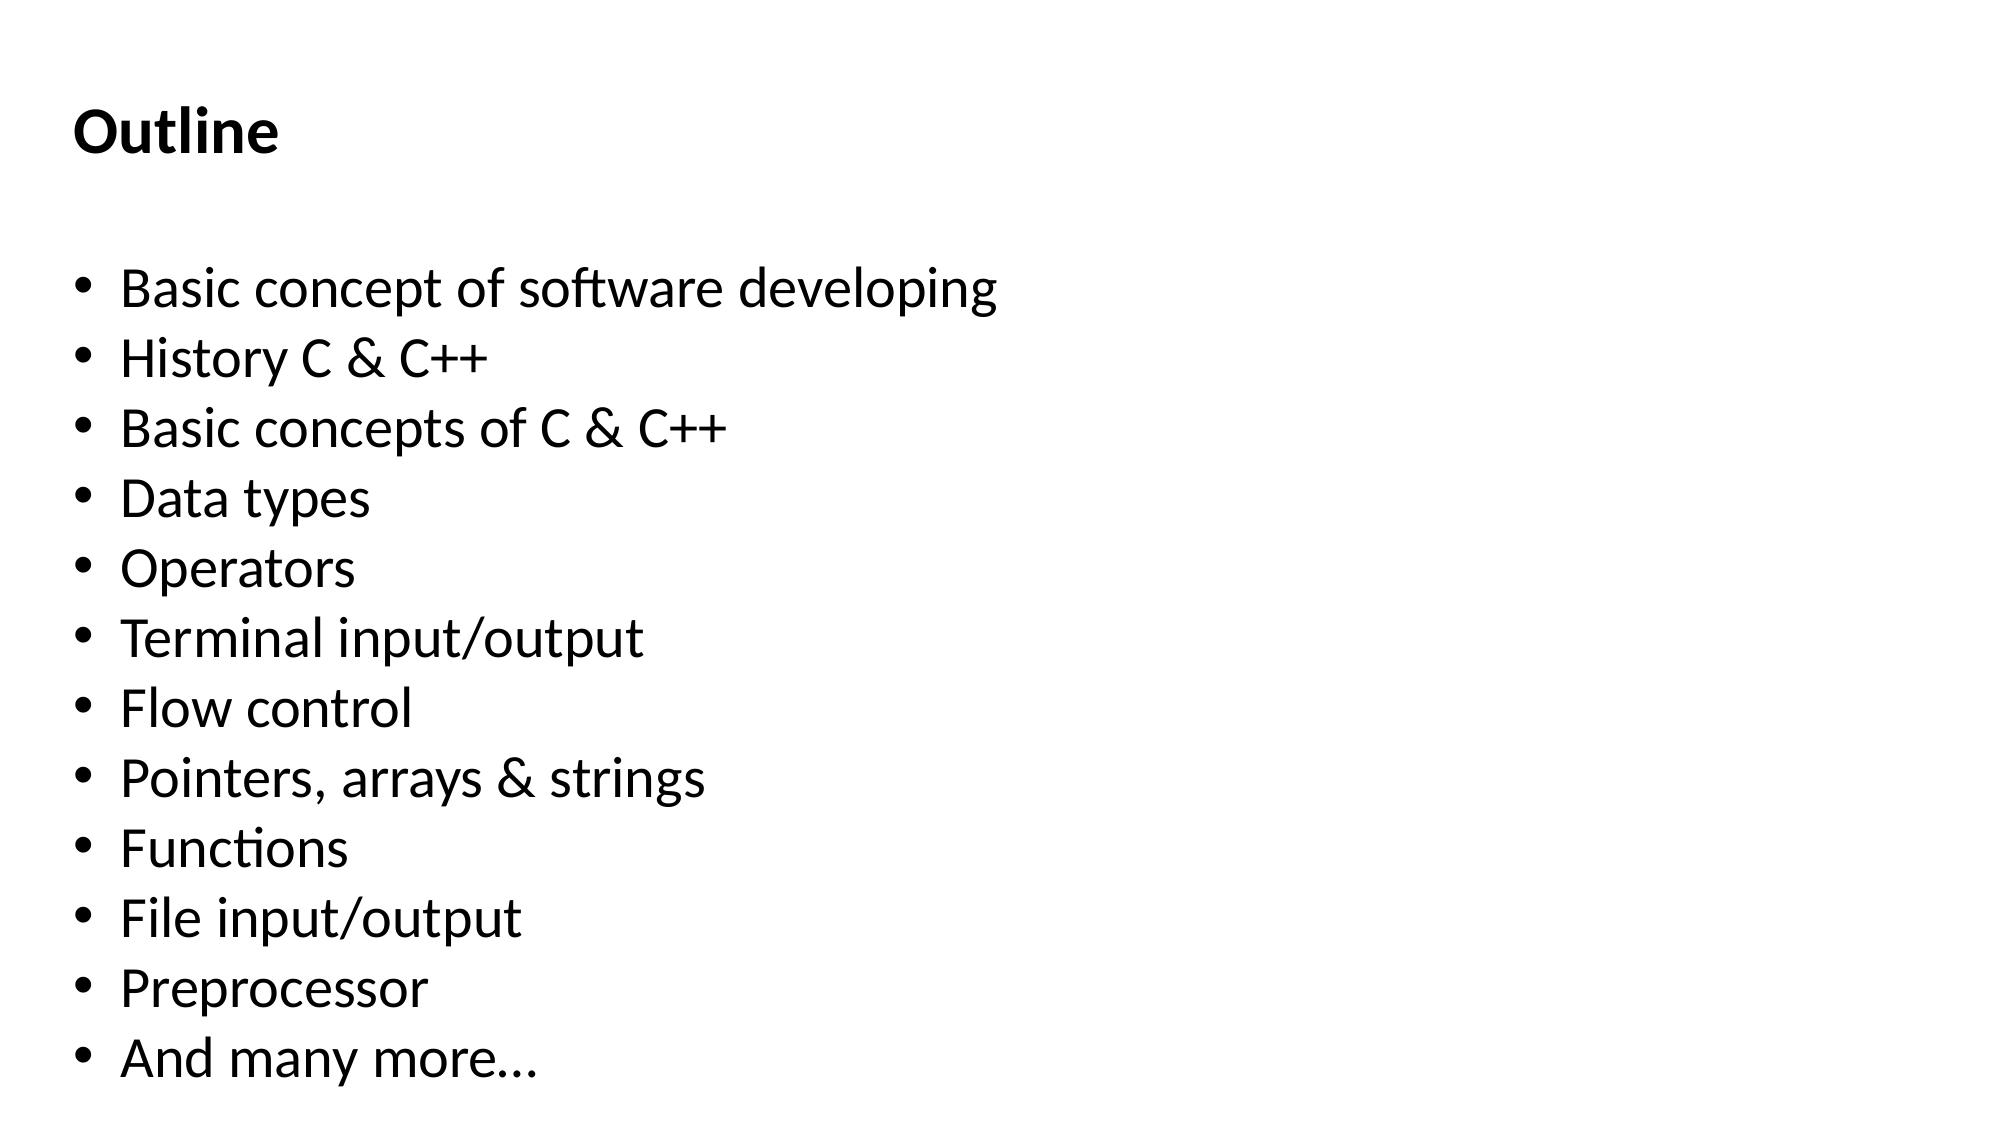

Outline
Basic concept of software developing
History C & C++
Basic concepts of C & C++
Data types
Operators
Terminal input/output
Flow control
Pointers, arrays & strings
Functions
File input/output
Preprocessor
And many more…